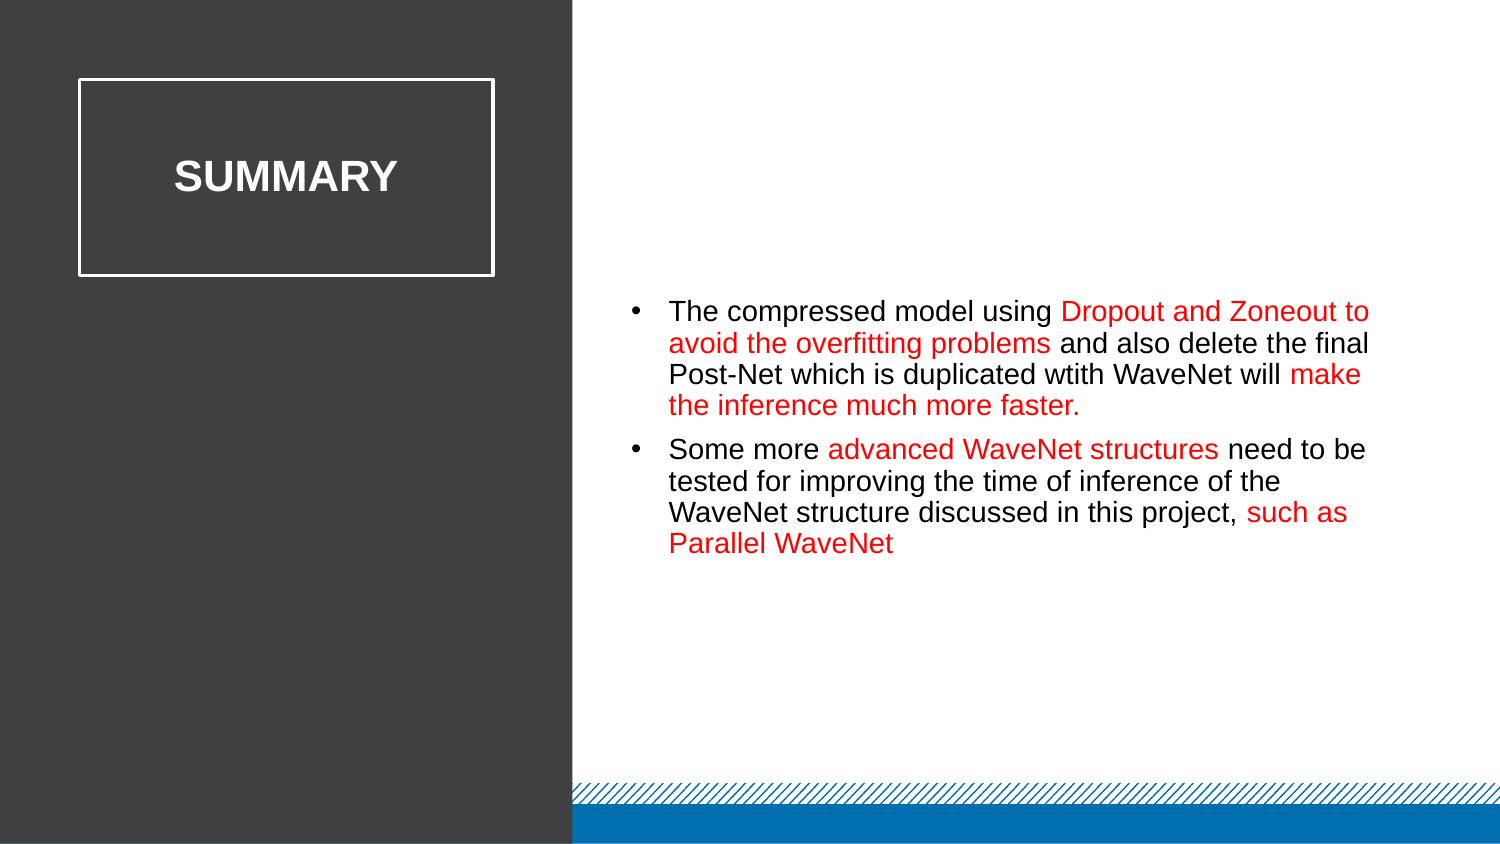

# Summary
The compressed model using Dropout and Zoneout to avoid the overfitting problems and also delete the final Post-Net which is duplicated wtith WaveNet will make the inference much more faster.
Some more advanced WaveNet structures need to be tested for improving the time of inference of the WaveNet structure discussed in this project, such as Parallel WaveNet